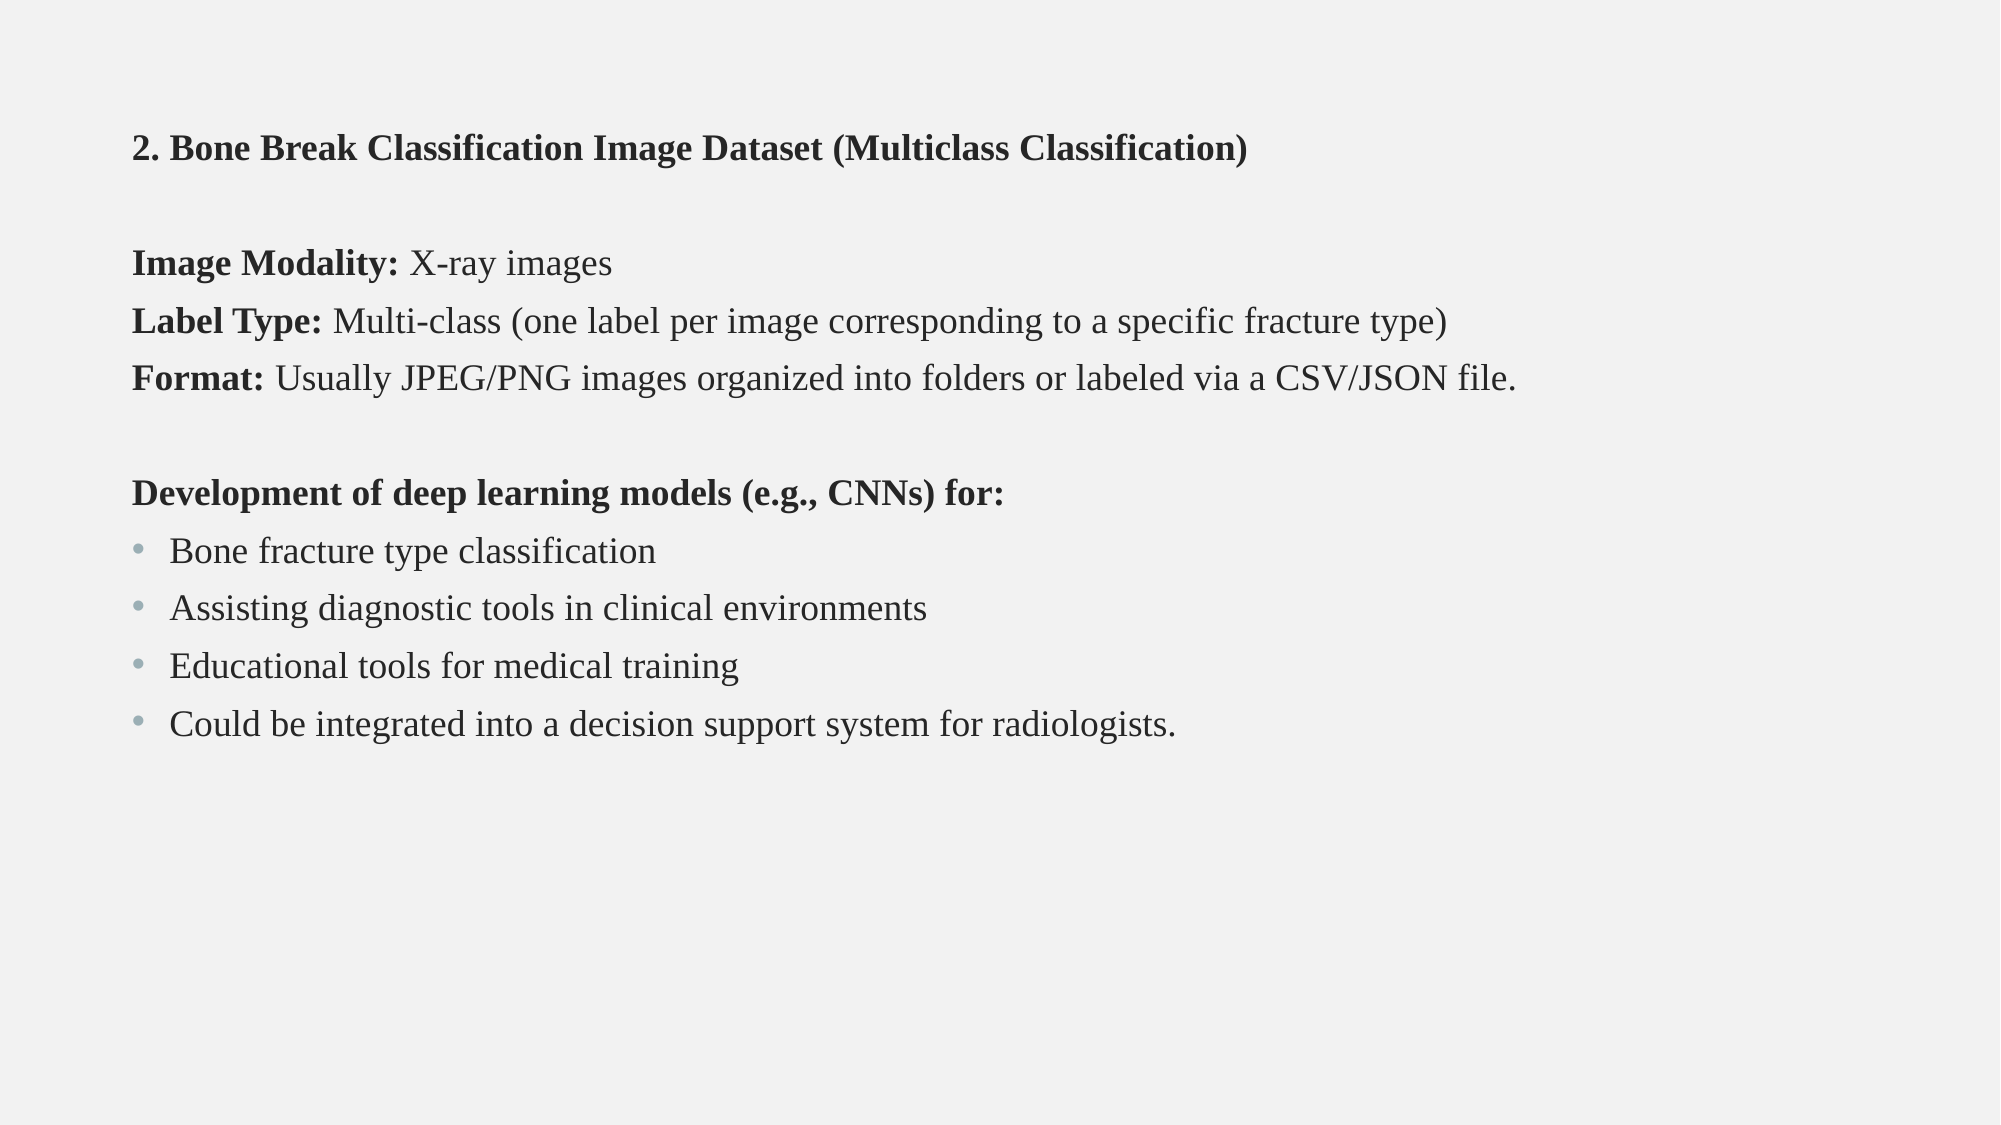

2. Bone Break Classification Image Dataset (Multiclass Classification)

Image Modality: X-ray images
Label Type: Multi-class (one label per image corresponding to a specific fracture type)
Format: Usually JPEG/PNG images organized into folders or labeled via a CSV/JSON file.

Development of deep learning models (e.g., CNNs) for:
Bone fracture type classification
Assisting diagnostic tools in clinical environments
Educational tools for medical training
Could be integrated into a decision support system for radiologists.